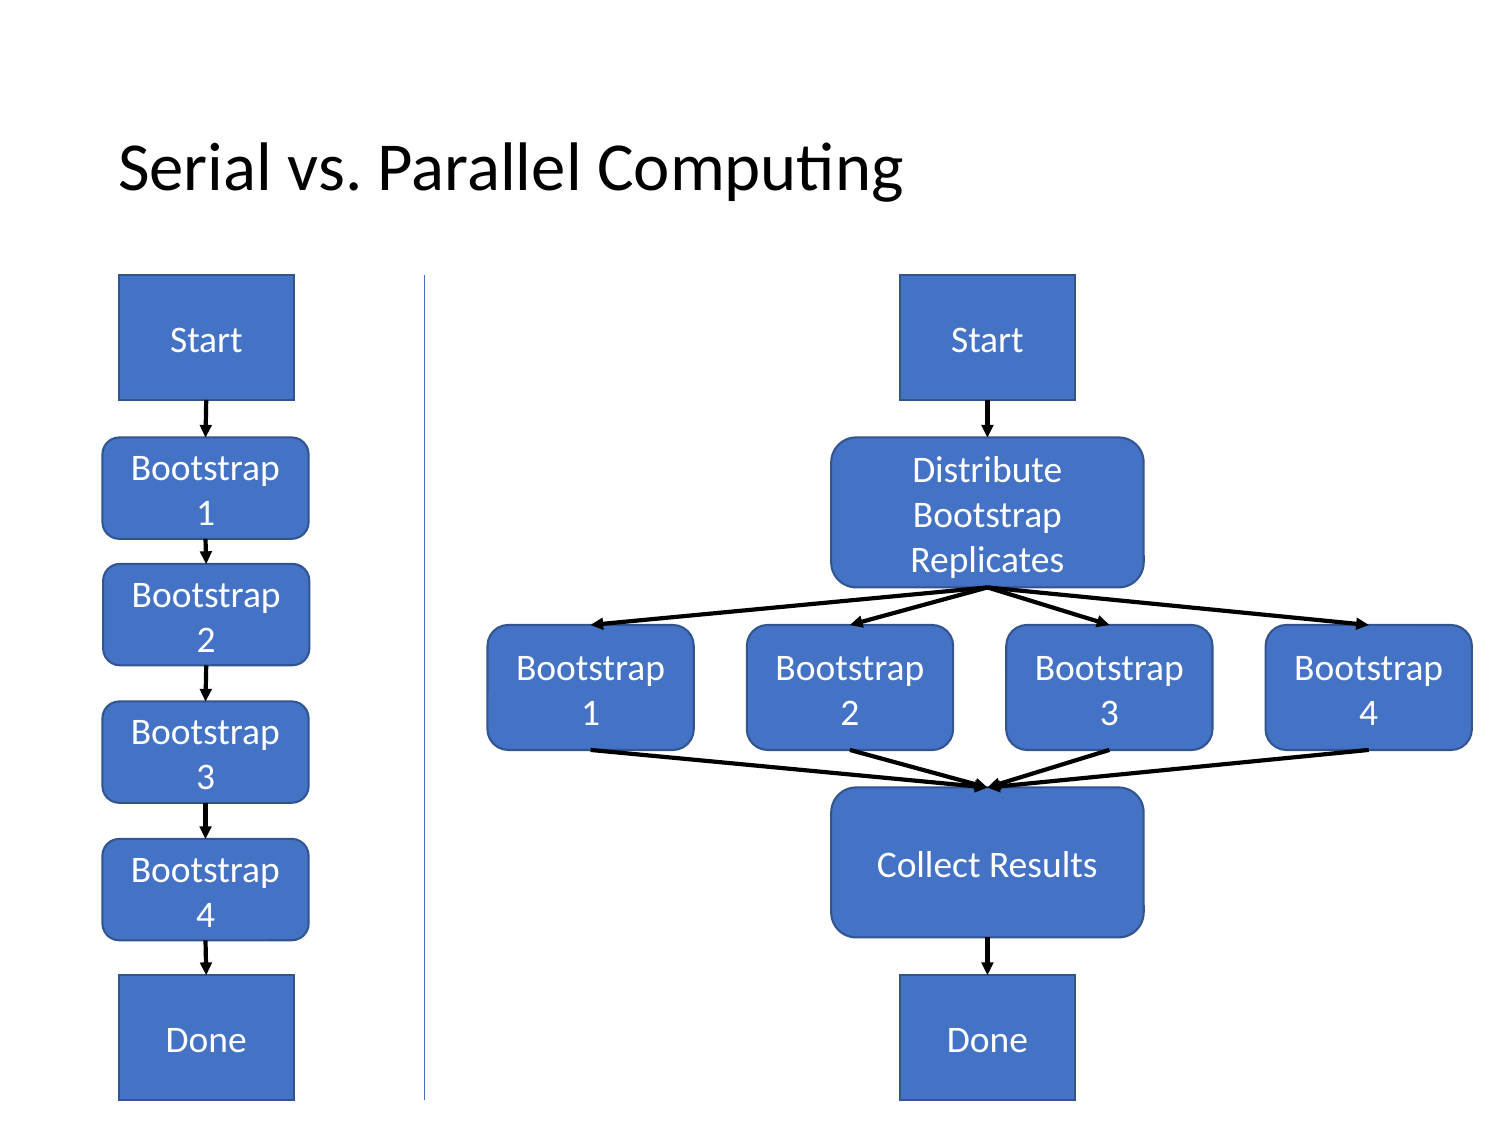

# Serial vs. Parallel Computing
Start
Start
Bootstrap 1
Distribute Bootstrap Replicates
Bootstrap 2
Bootstrap 1
Bootstrap 2
Bootstrap 3
Bootstrap 4
Bootstrap 3
Collect Results
Bootstrap 4
Done
Done